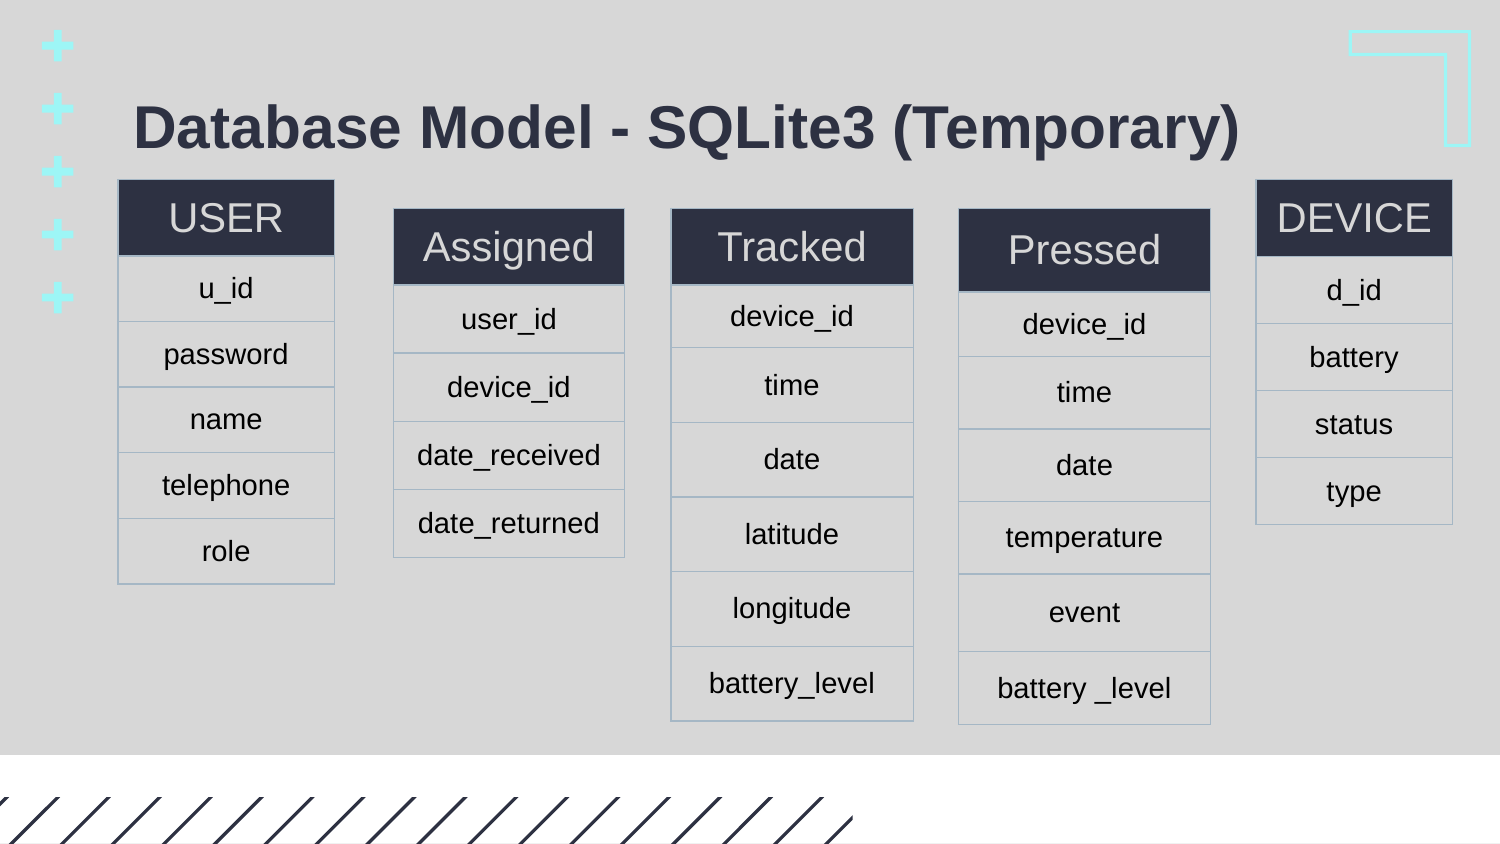

# Database Model - SQLite3 (Temporary)
| USER |
| --- |
| u\_id |
| password |
| name |
| telephone |
| role |
| DEVICE |
| --- |
| d\_id |
| battery |
| status |
| type |
| Assigned |
| --- |
| user\_id |
| device\_id |
| date\_received |
| date\_returned |
| Tracked |
| --- |
| device\_id |
| time |
| date |
| latitude |
| longitude |
| battery\_level |
| Pressed |
| --- |
| device\_id |
| time |
| date |
| temperature |
| event |
| battery \_level |